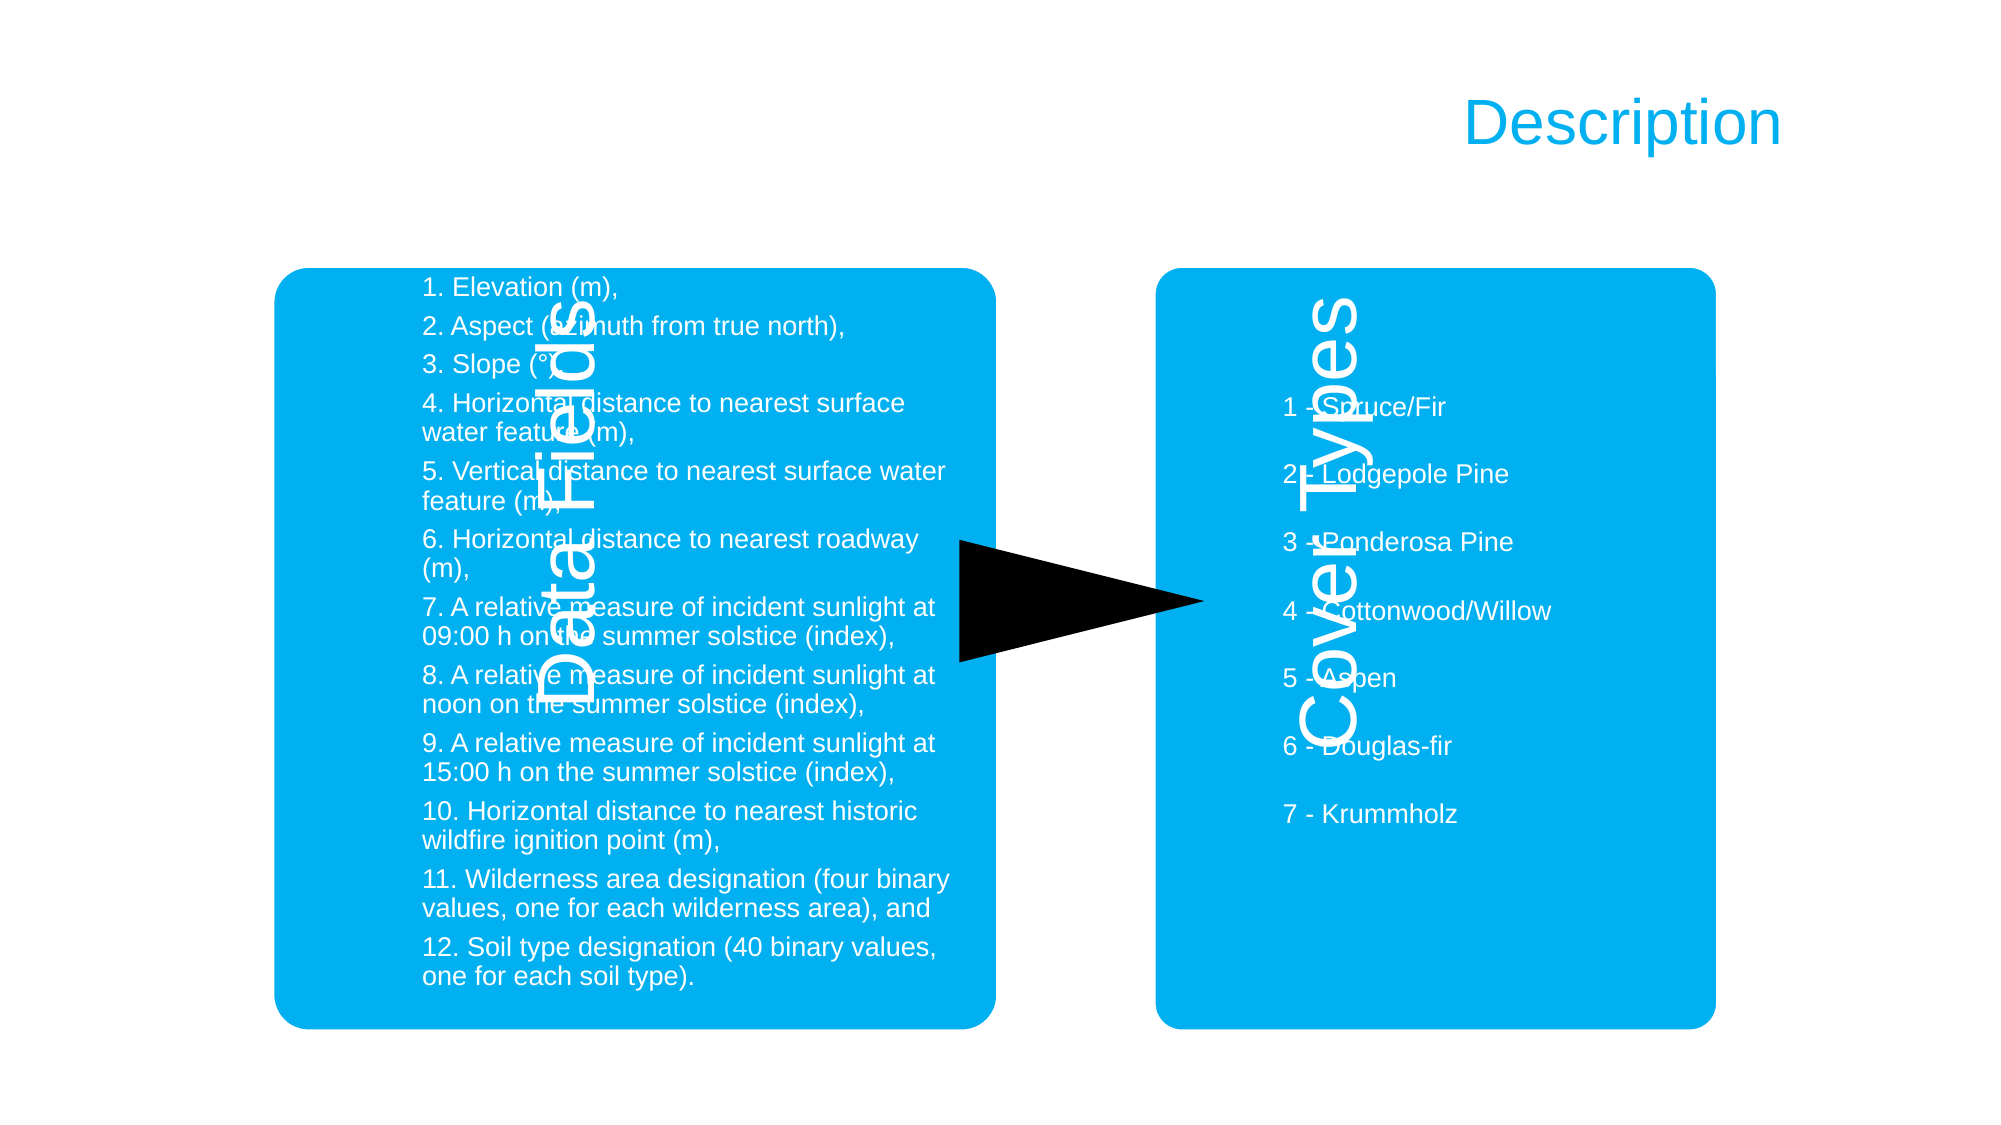

# Description
Data Fields
1. Elevation (m),
2. Aspect (azimuth from true north),
3. Slope (°),
4. Horizontal distance to nearest surface water feature (m),
5. Vertical distance to nearest surface water feature (m),
6. Horizontal distance to nearest roadway (m),
7. A relative measure of incident sunlight at 09:00 h on the summer solstice (index),
8. A relative measure of incident sunlight at noon on the summer solstice (index),
9. A relative measure of incident sunlight at 15:00 h on the summer solstice (index),
10. Horizontal distance to nearest historic wildfire ignition point (m),
11. Wilderness area designation (four binary values, one for each wilderness area), and
12. Soil type designation (40 binary values, one for each soil type).
Cover Types

1 - Spruce/Fir
2 - Lodgepole Pine
3 - Ponderosa Pine
4 - Cottonwood/Willow
5 - Aspen
6 - Douglas-fir
7 - Krummholz